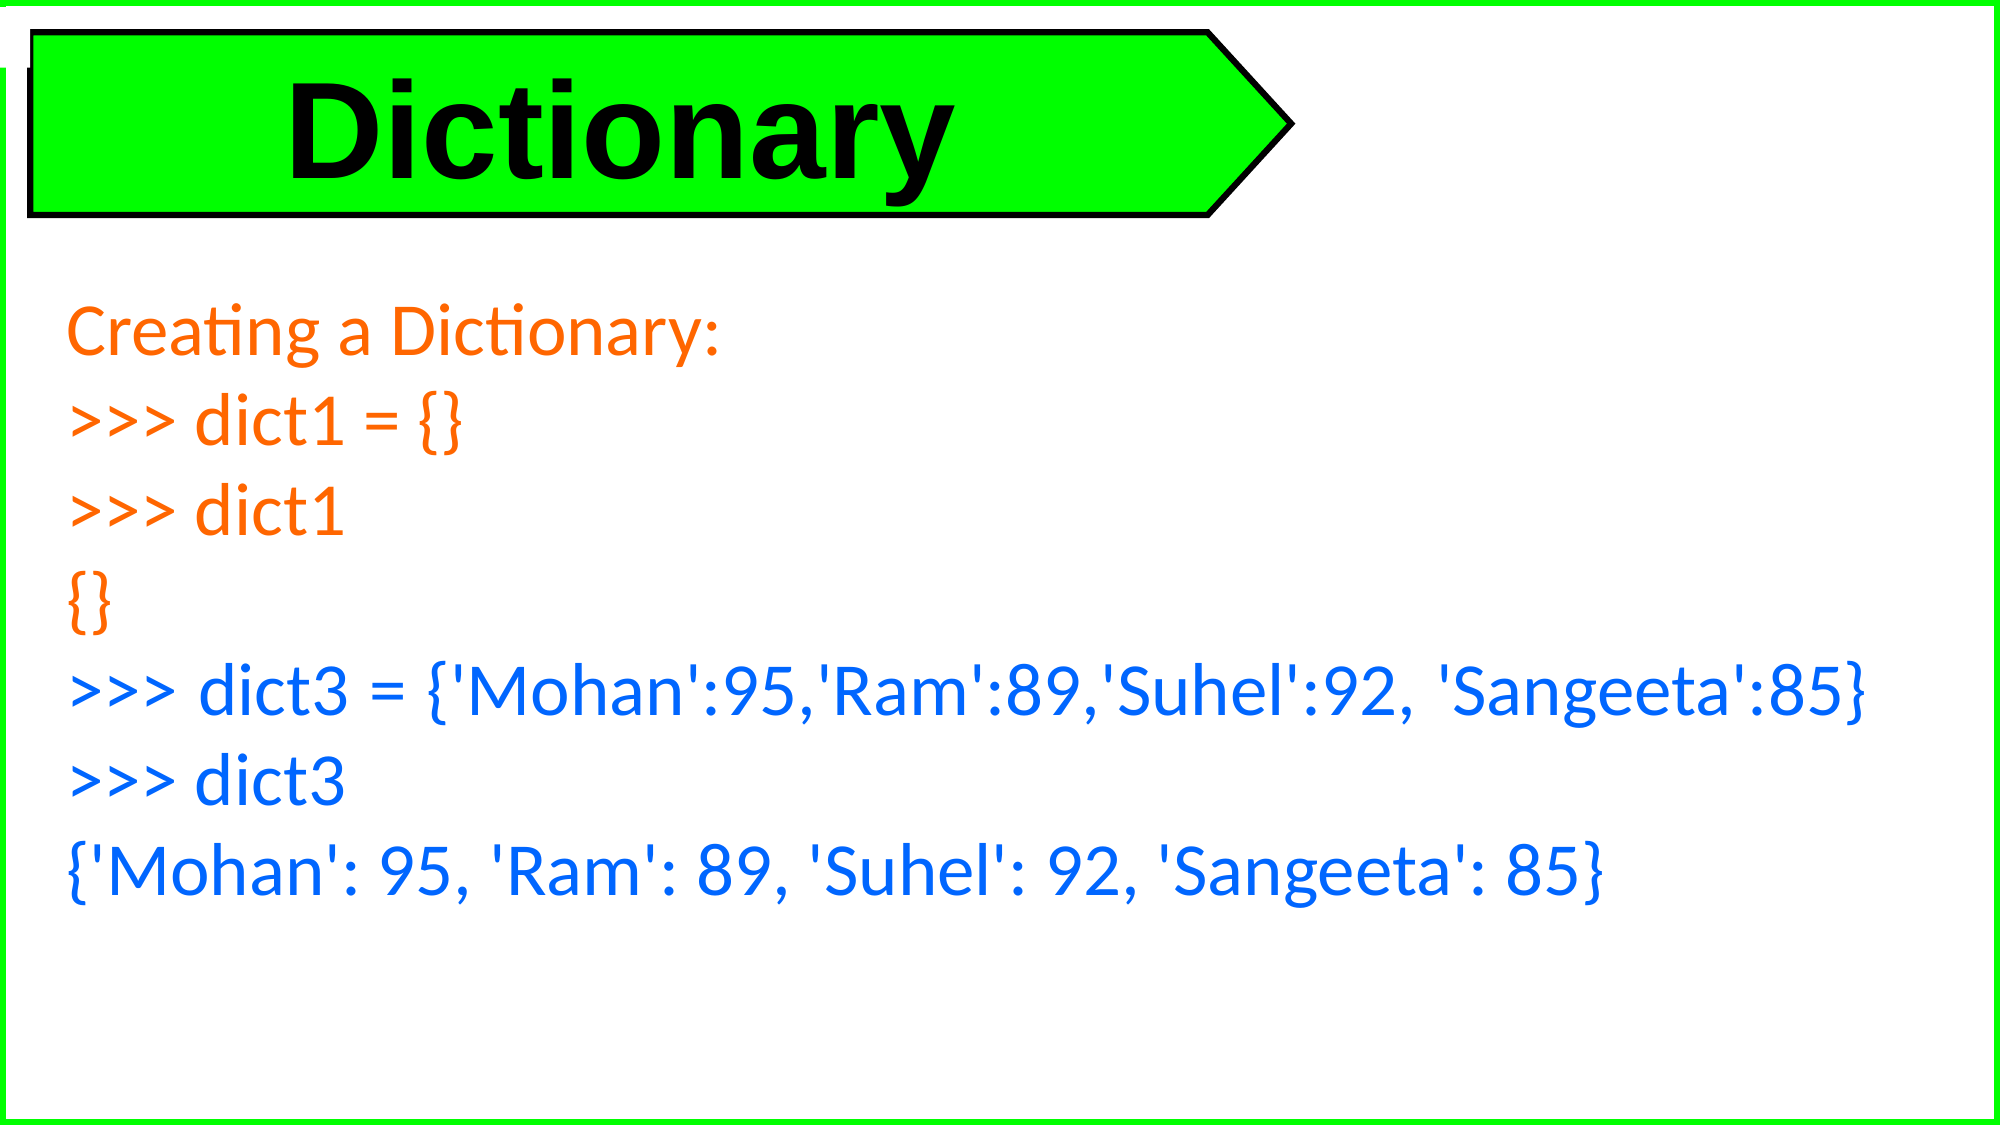

Dictionary

Creating a Dictionary:
>>> dict1 = {}
>>> dict1
{}
>>> dict3 = {'Mohan':95,'Ram':89,'Suhel':92, 'Sangeeta':85} >>> dict3
{'Mohan': 95, 'Ram': 89, 'Suhel': 92, 'Sangeeta': 85}